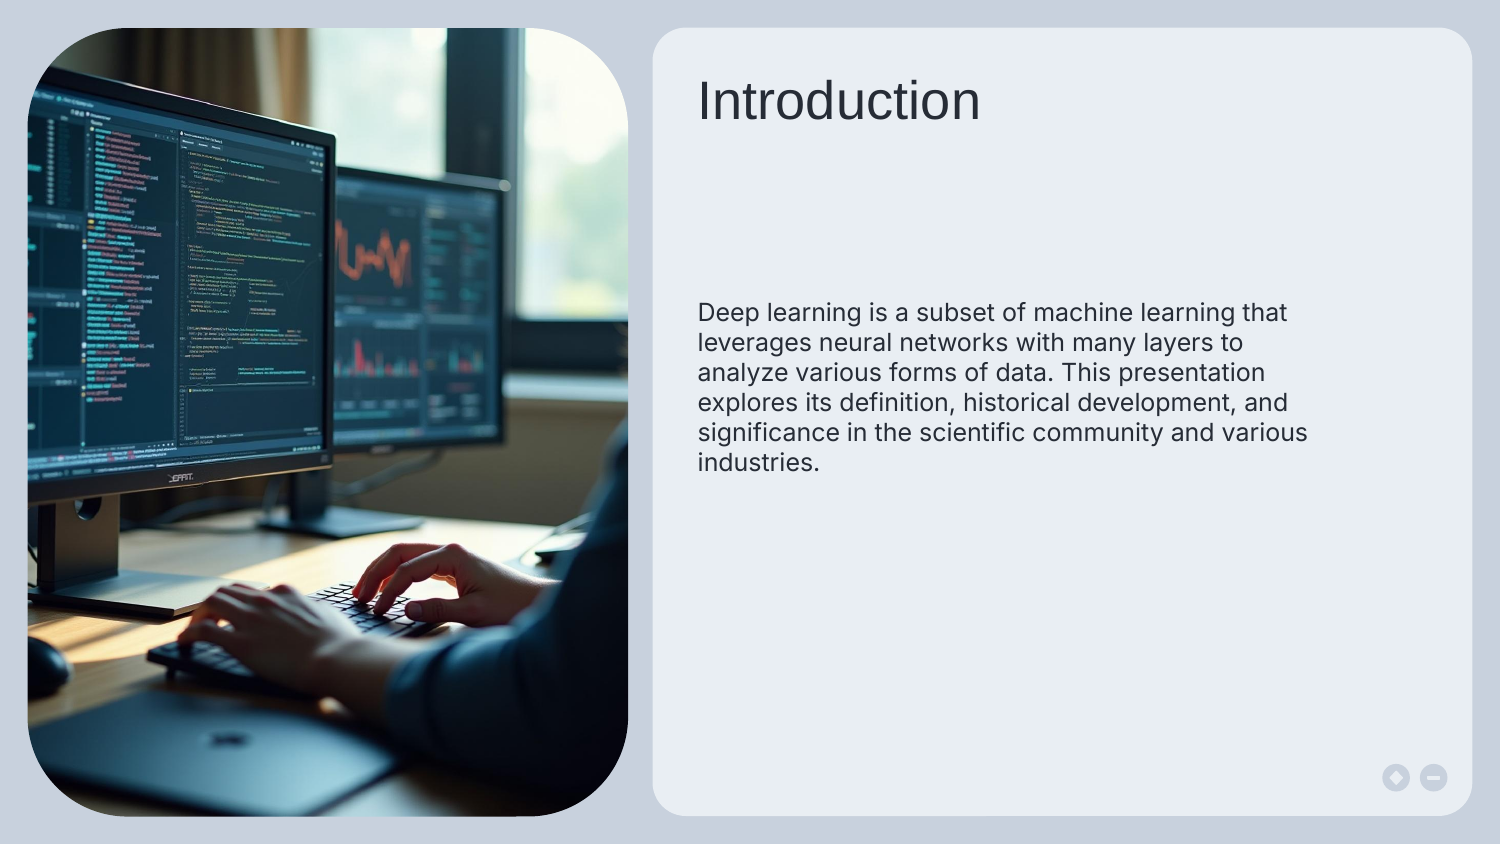

# Introduction
Deep learning is a subset of machine learning that leverages neural networks with many layers to analyze various forms of data. This presentation explores its definition, historical development, and significance in the scientific community and various industries.